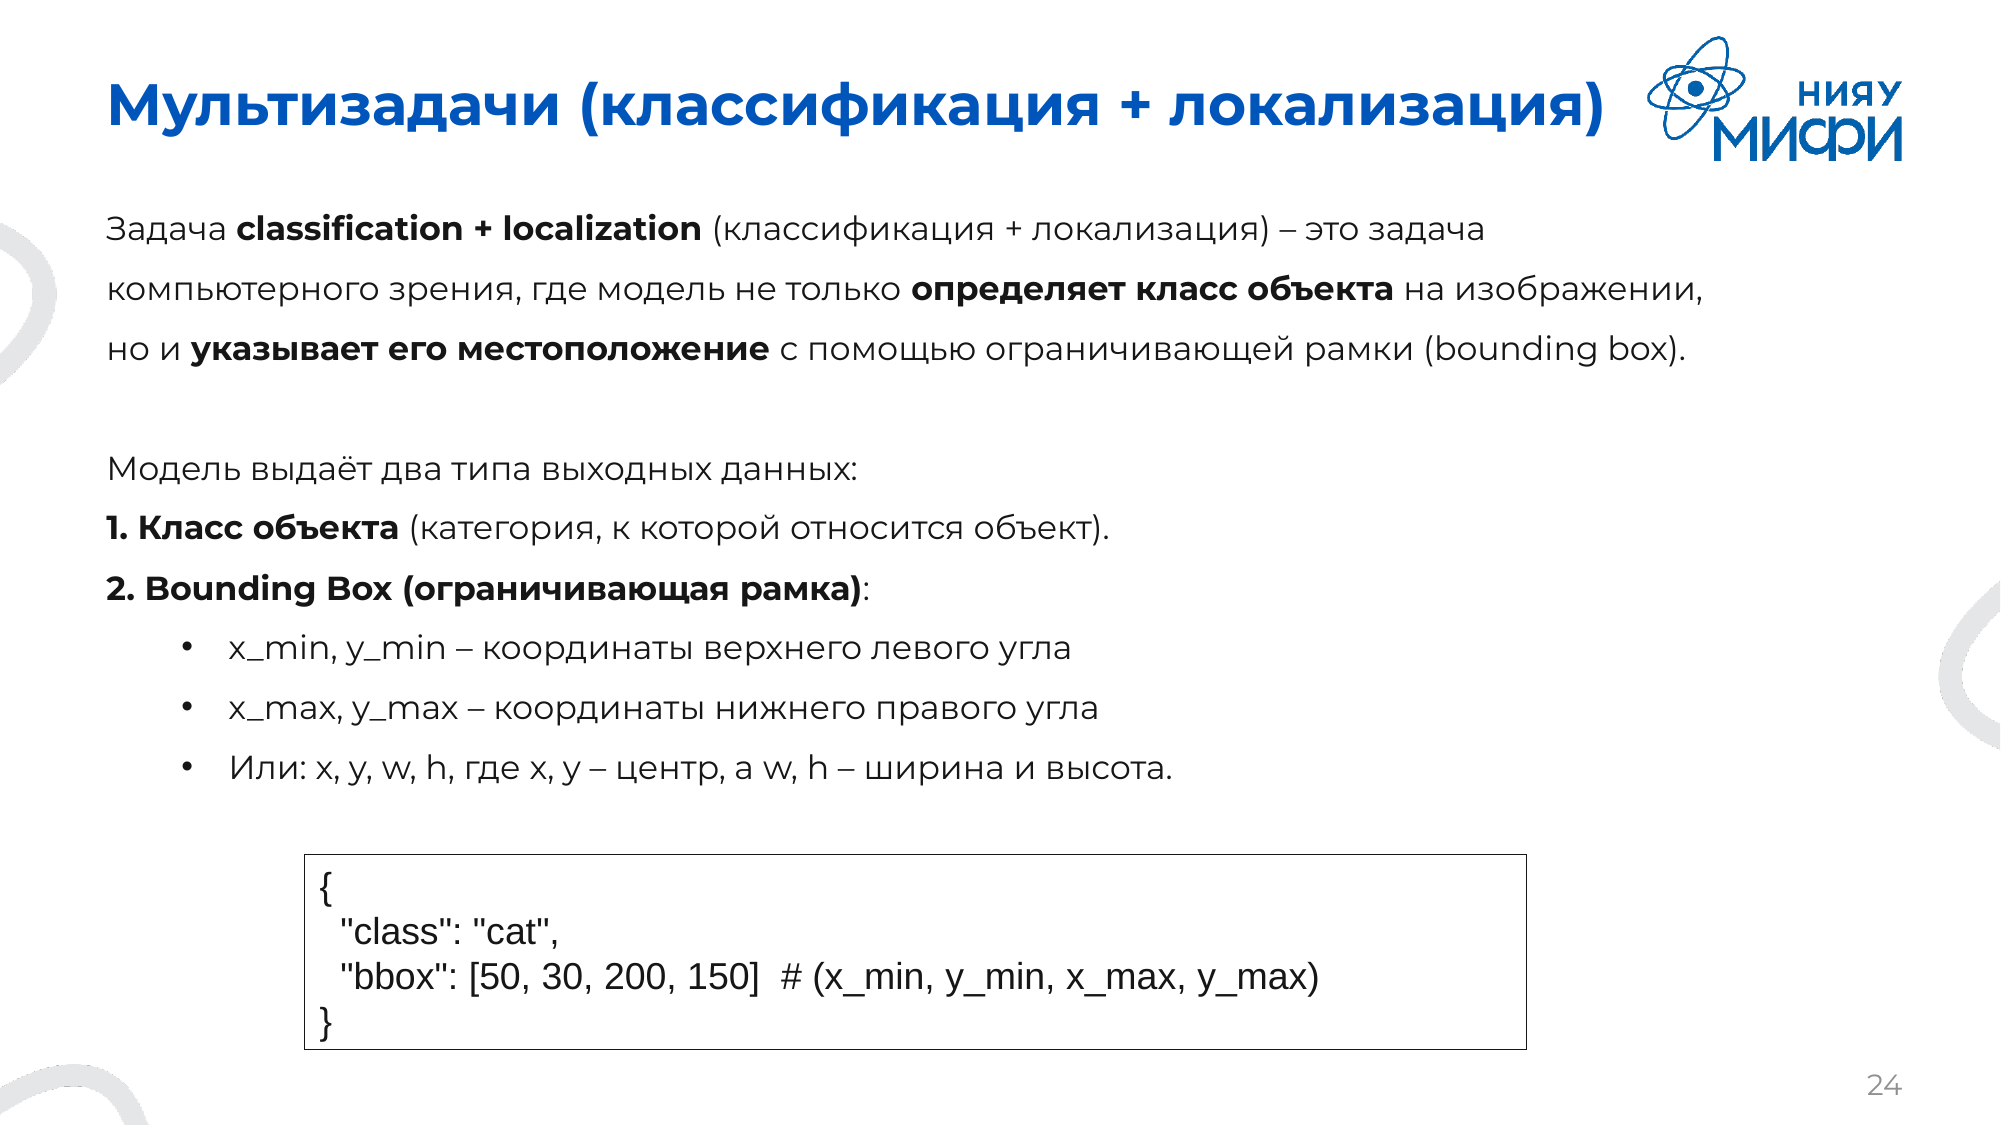

# Мультизадачи (классификация + локализация)
Задача classification + localization (классификация + локализация) – это задача компьютерного зрения, где модель не только определяет класс объекта на изображении, но и указывает его местоположение с помощью ограничивающей рамки (bounding box).

Модель выдаёт два типа выходных данных:
1. Класс объекта (категория, к которой относится объект).
2. Bounding Box (ограничивающая рамка):
x_min, y_min​ – координаты верхнего левого угла
x_max, y_max​ – координаты нижнего правого угла
Или: x, y, w, h, где x, y – центр, а w, h – ширина и высота.

{
  "class": "cat",
  "bbox": [50, 30, 200, 150]  # (x_min, y_min, x_max, y_max)
}